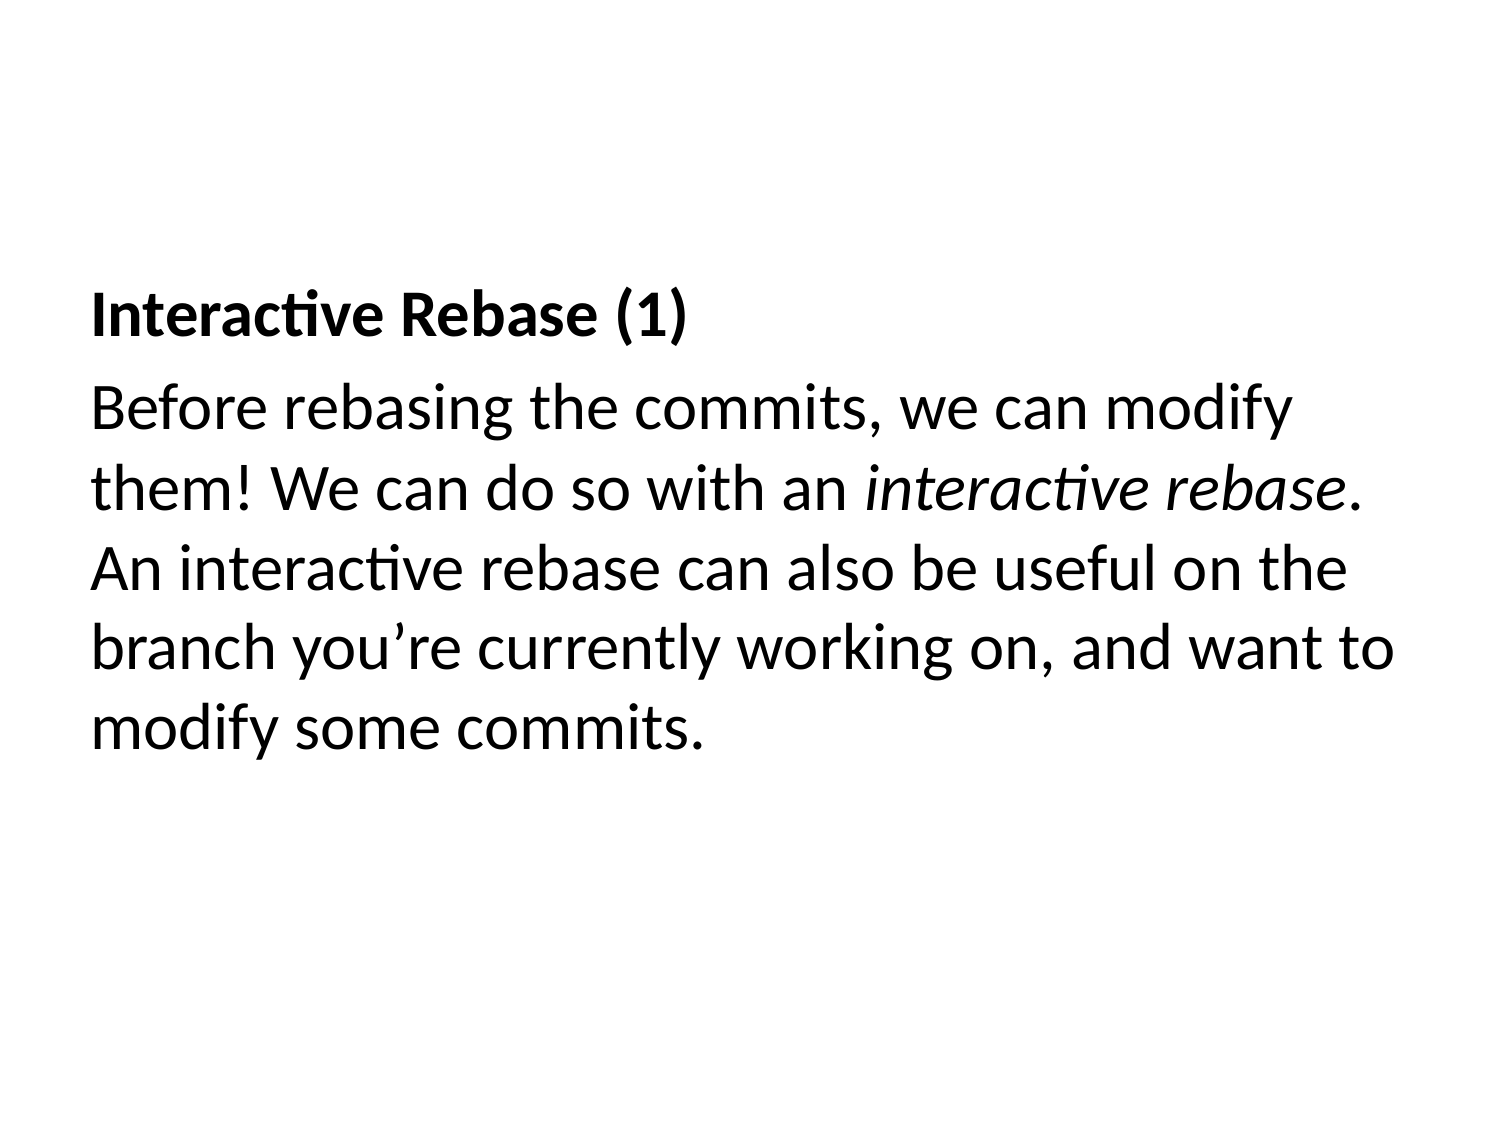

Interactive Rebase (1)
Before rebasing the commits, we can modify them! We can do so with an interactive rebase. An interactive rebase can also be useful on the branch you’re currently working on, and want to modify some commits.